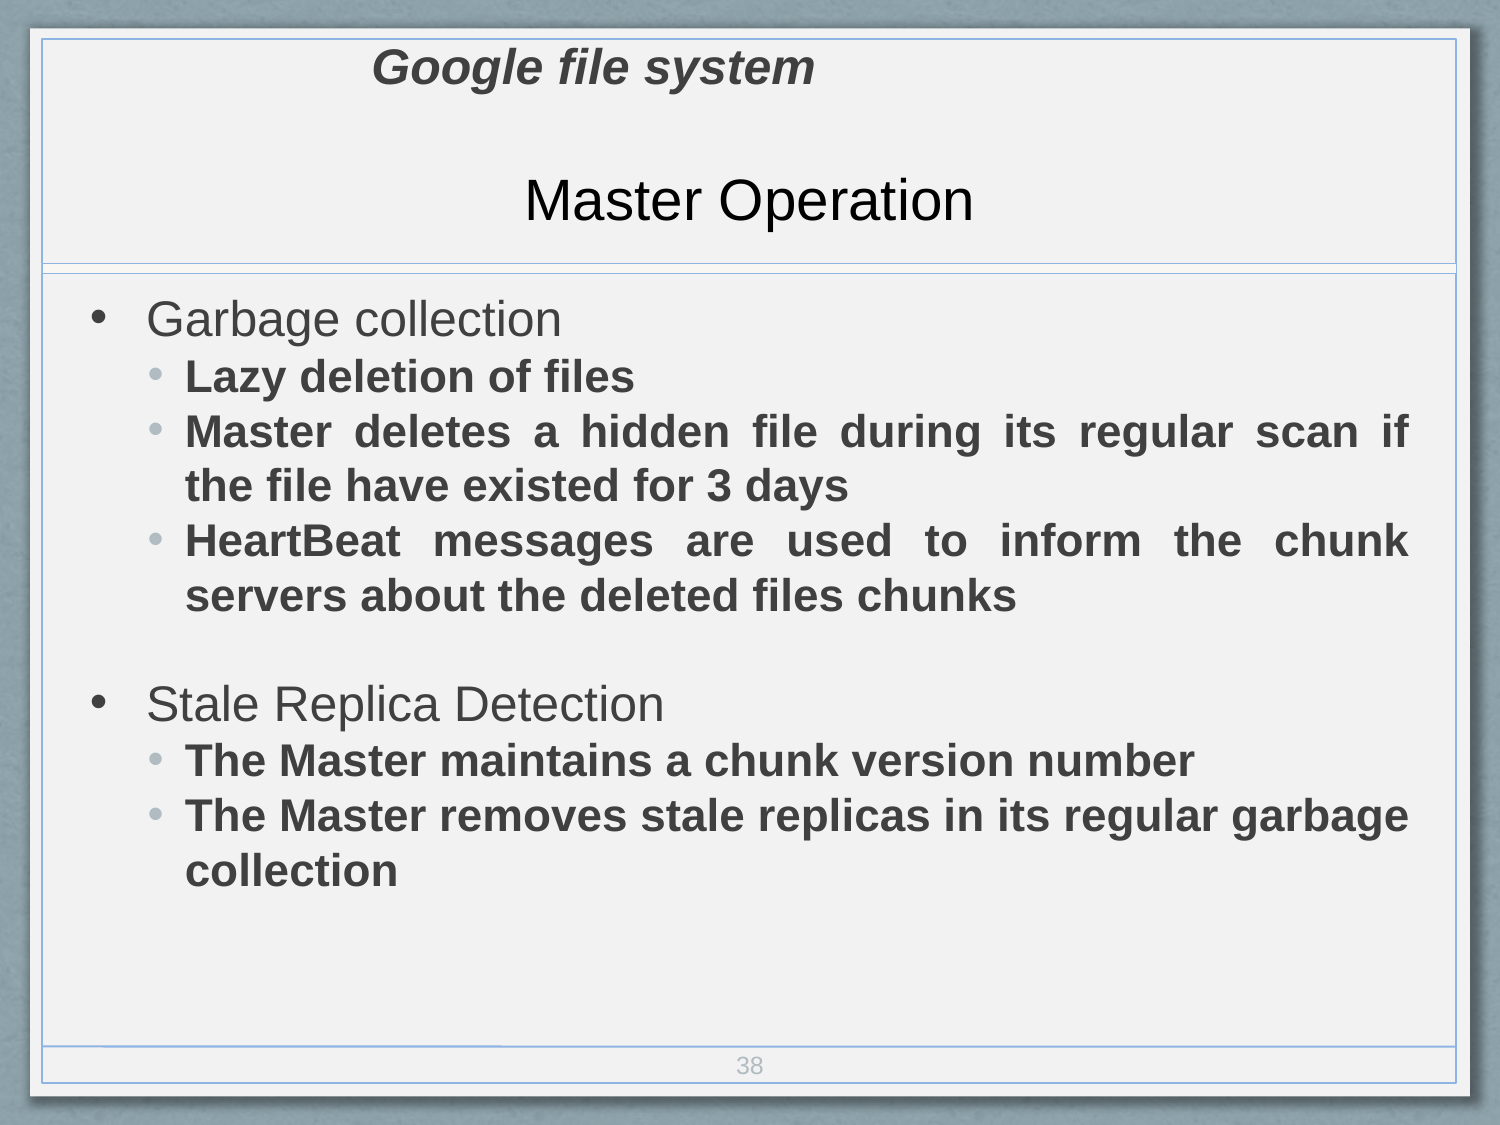

Google file system

Master Operation
Garbage collection
Lazy deletion of files
Master deletes a hidden file during its regular scan if the file have existed for 3 days
HeartBeat messages are used to inform the chunk servers about the deleted files chunks

Stale Replica Detection
The Master maintains a chunk version number
The Master removes stale replicas in its regular garbage collection

38